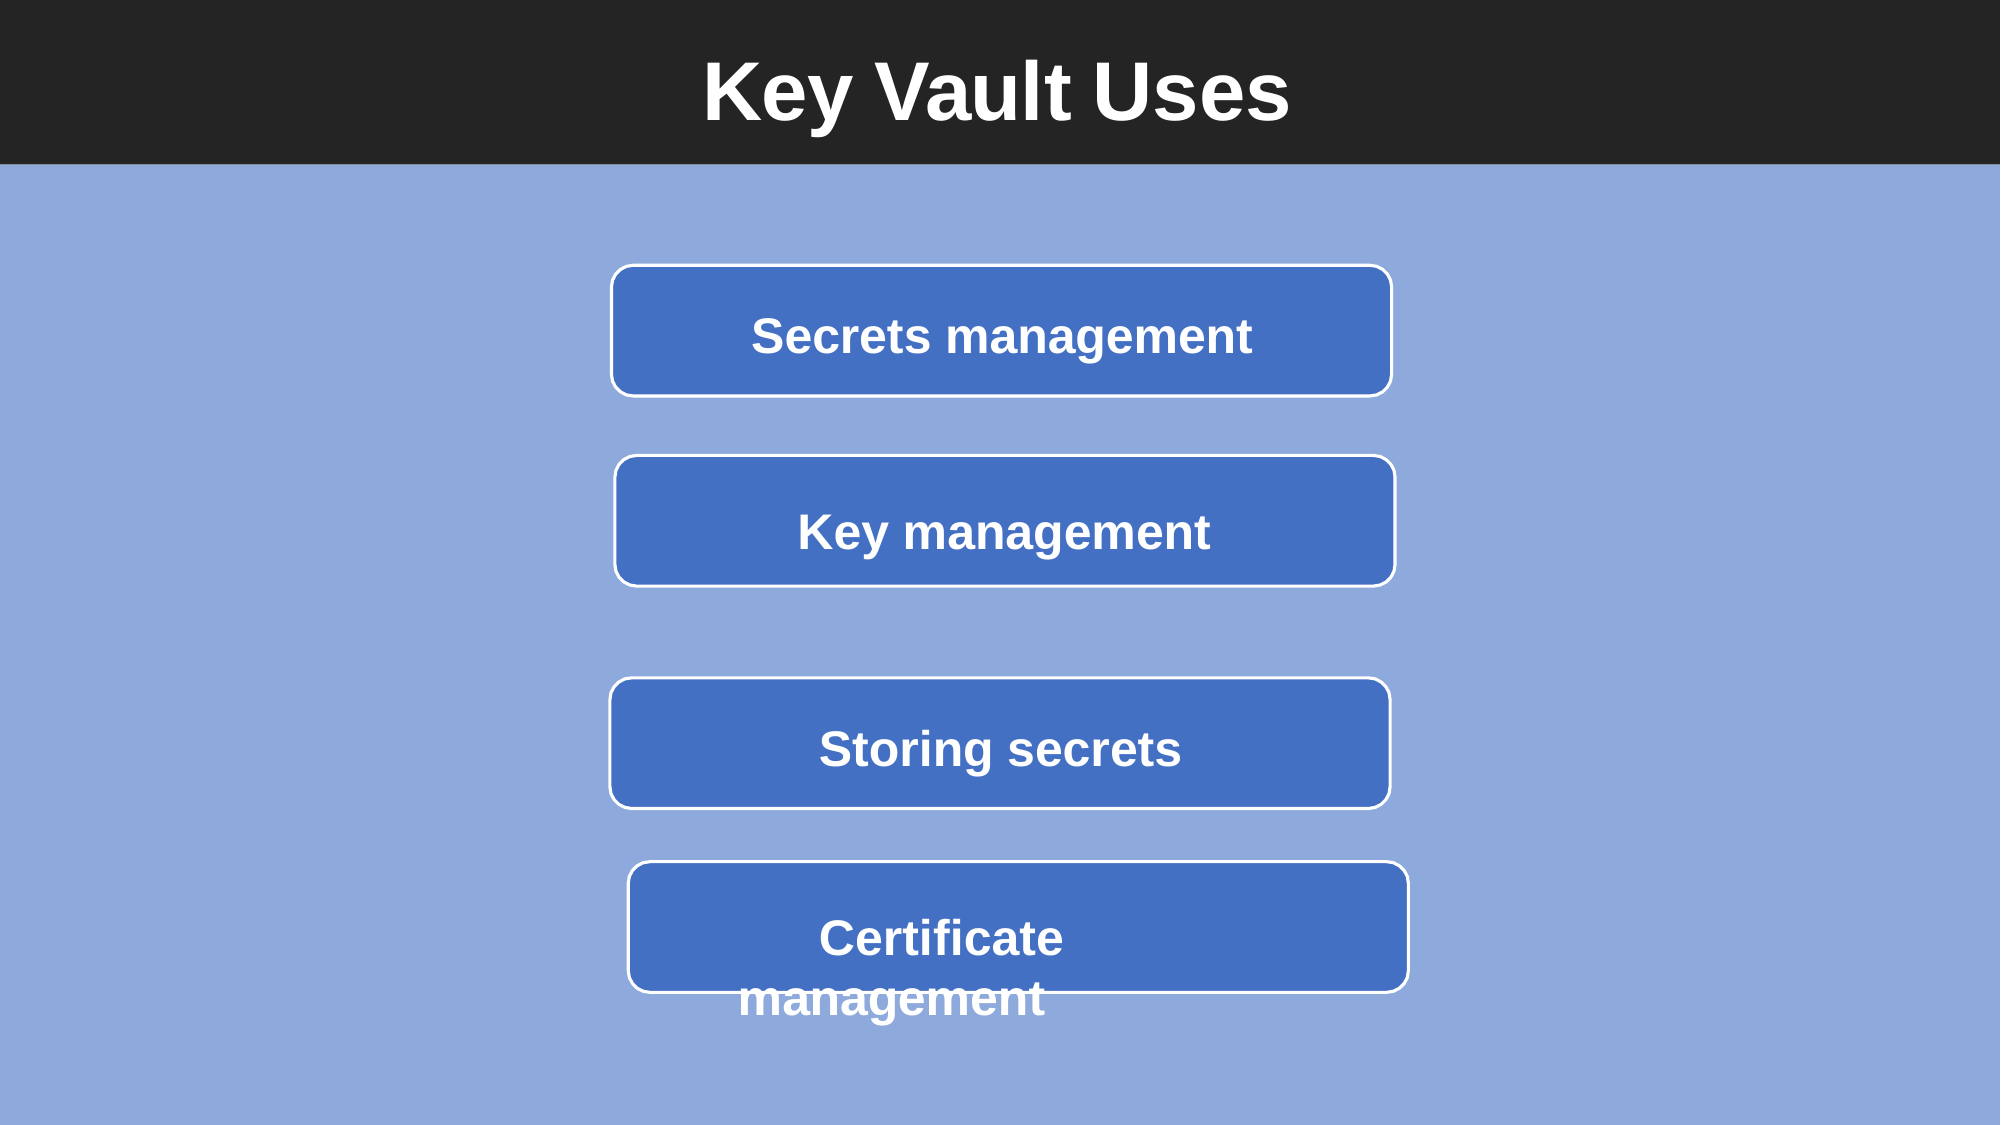

# Key Vault Uses

Secrets management

Key management

Storing secrets

Certificate management